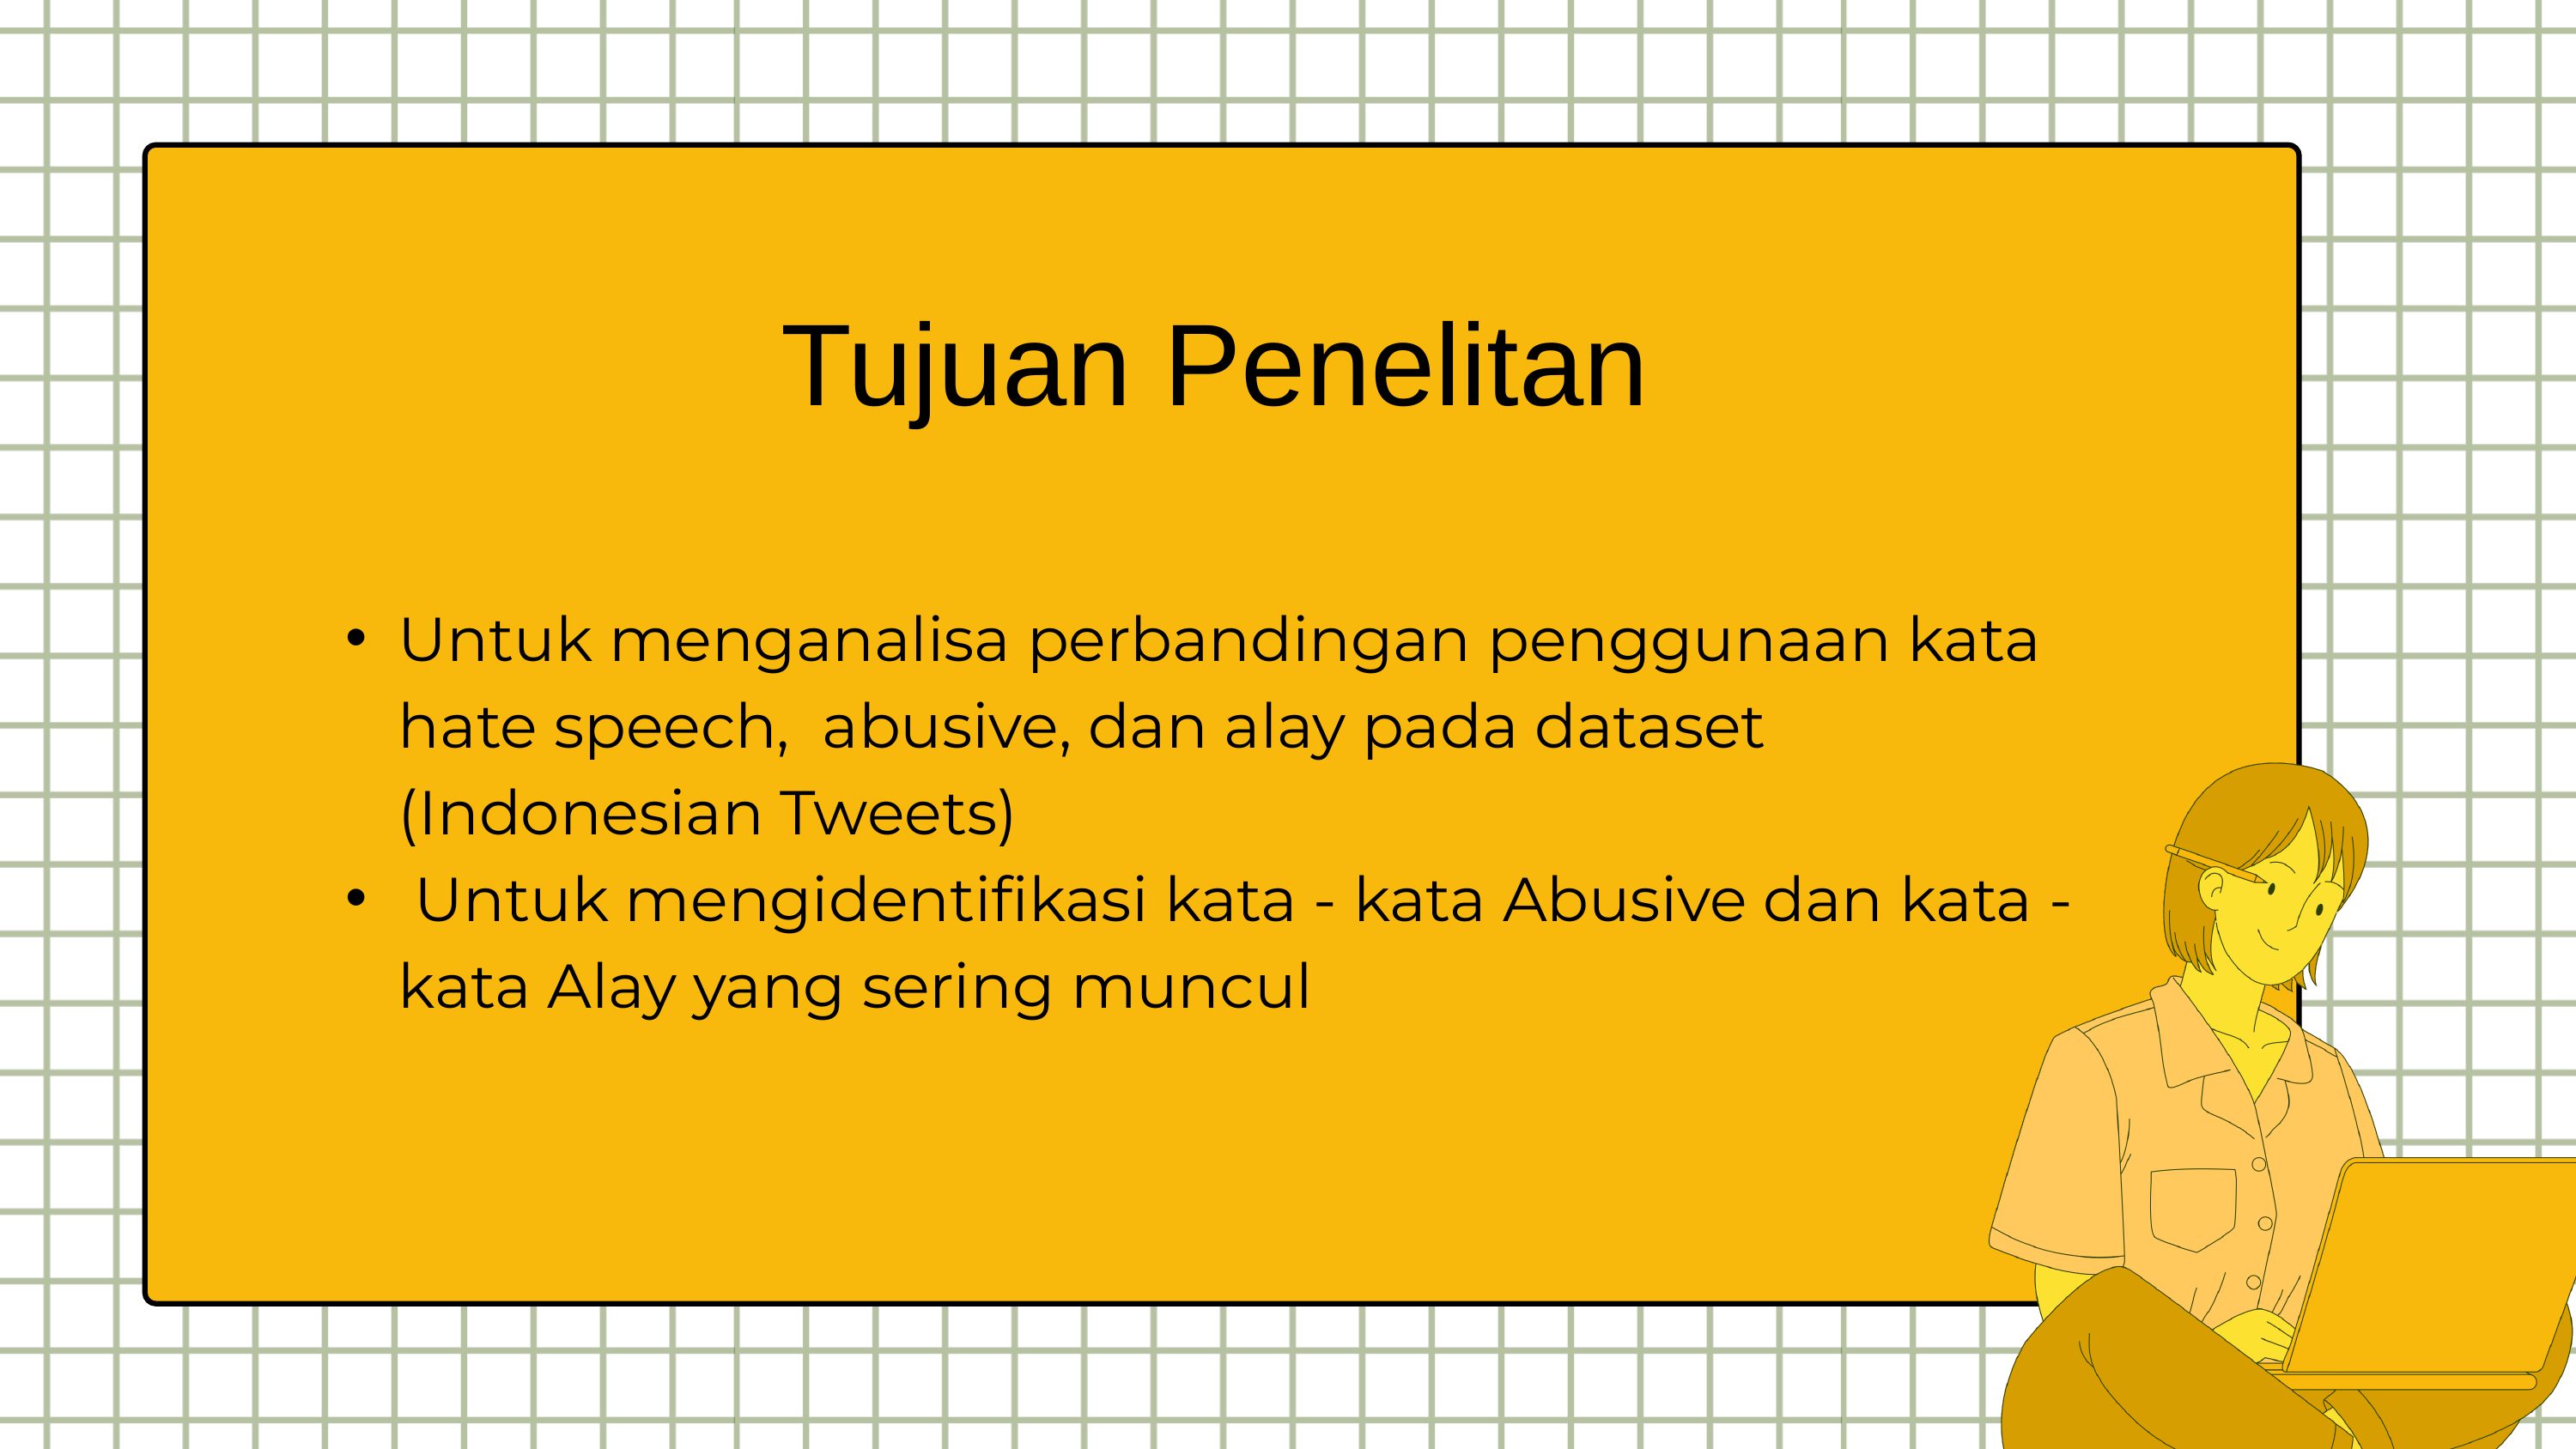

Tujuan Penelitan
Untuk menganalisa perbandingan penggunaan kata hate speech,  abusive, dan alay pada dataset (Indonesian Tweets)
 Untuk mengidentifikasi kata - kata Abusive dan kata - kata Alay yang sering muncul